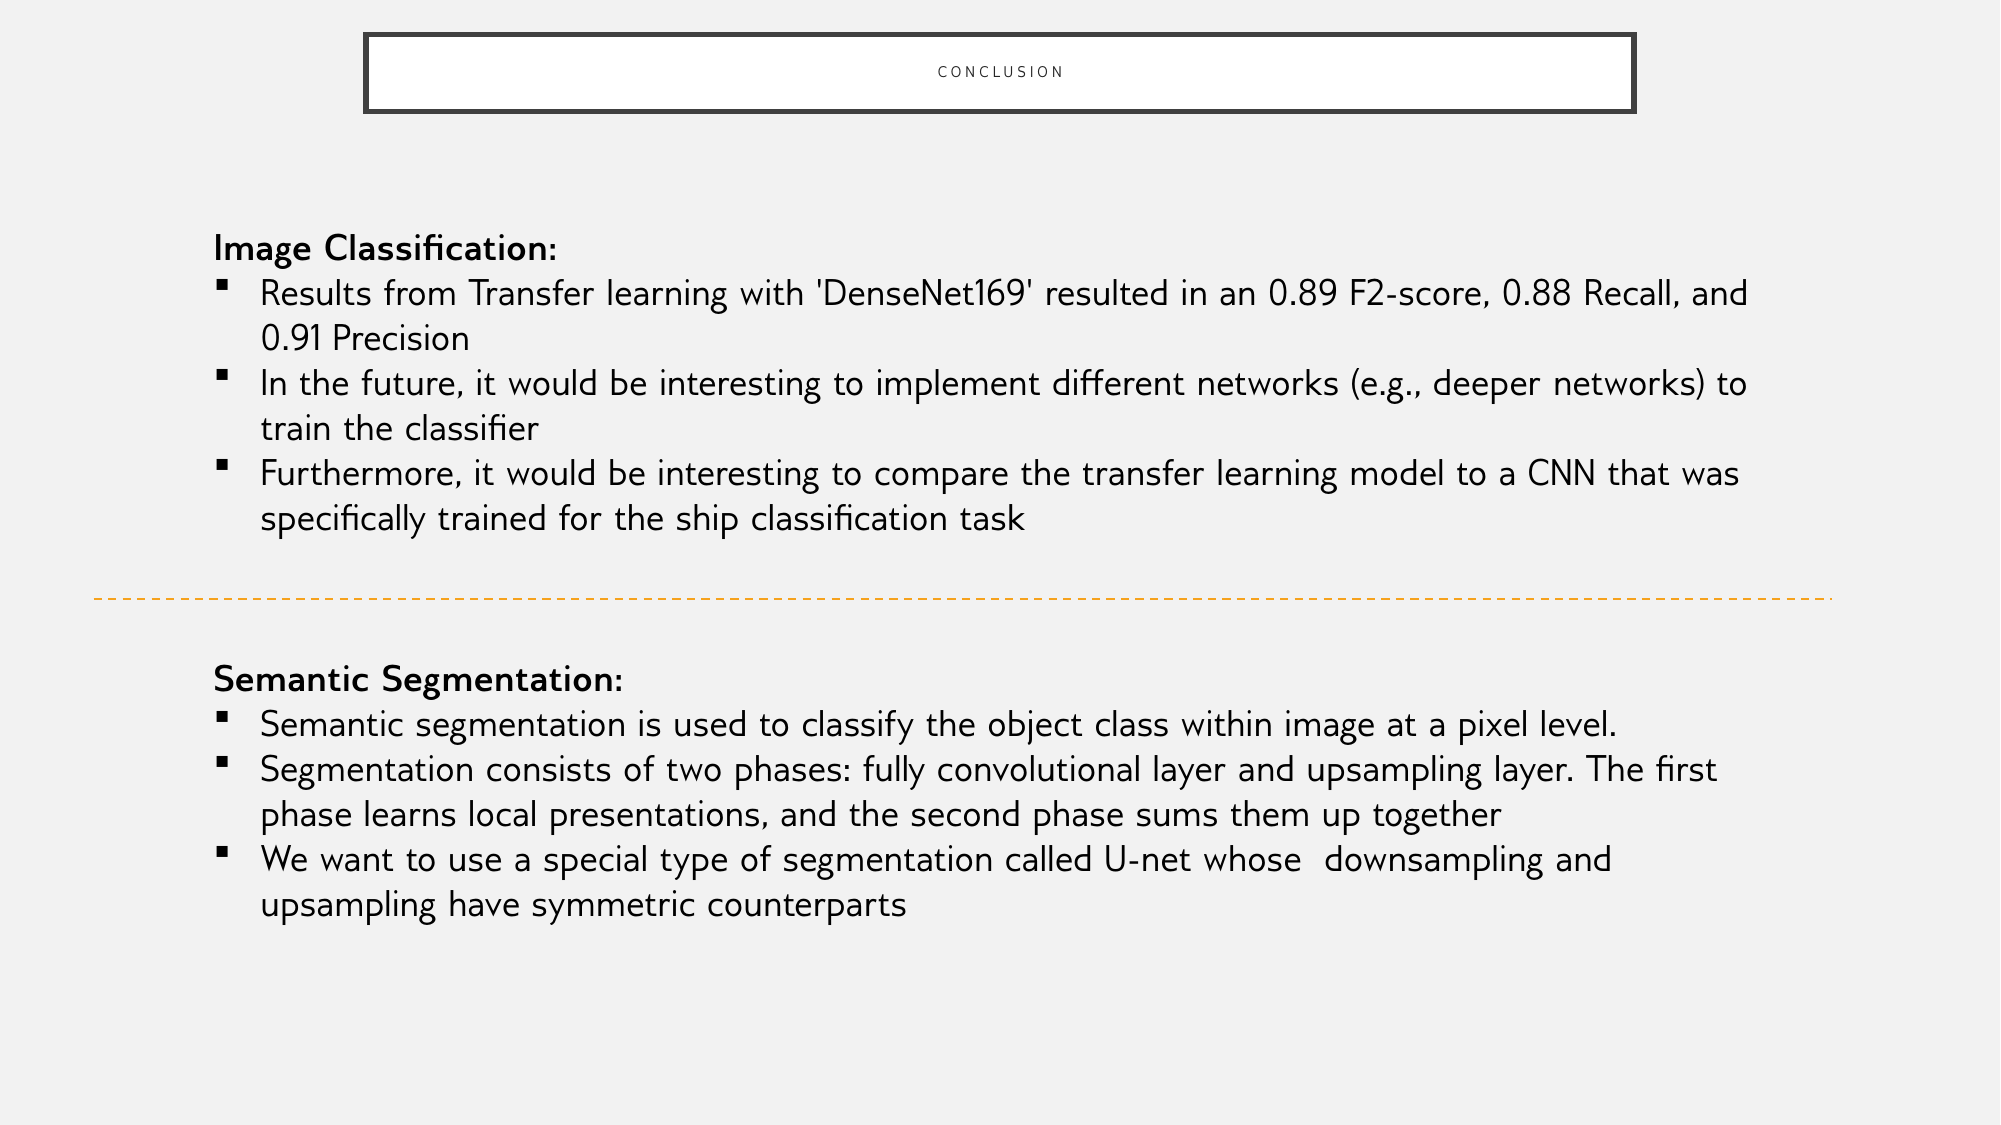

# Conclusion
Image Classification:
Results from Transfer learning with 'DenseNet169' resulted in an 0.89 F2-score, 0.88 Recall, and 0.91 Precision
In the future, it would be interesting to implement different networks (e.g., deeper networks) to train the classifier
Furthermore, it would be interesting to compare the transfer learning model to a CNN that was specifically trained for the ship classification task

Semantic Segmentation:
Semantic segmentation is used to classify the object class within image at a pixel level.
Segmentation consists of two phases: fully convolutional layer and upsampling layer. The first phase learns local presentations, and the second phase sums them up together
We want to use a special type of segmentation called U-net whose  downsampling and upsampling have symmetric counterparts